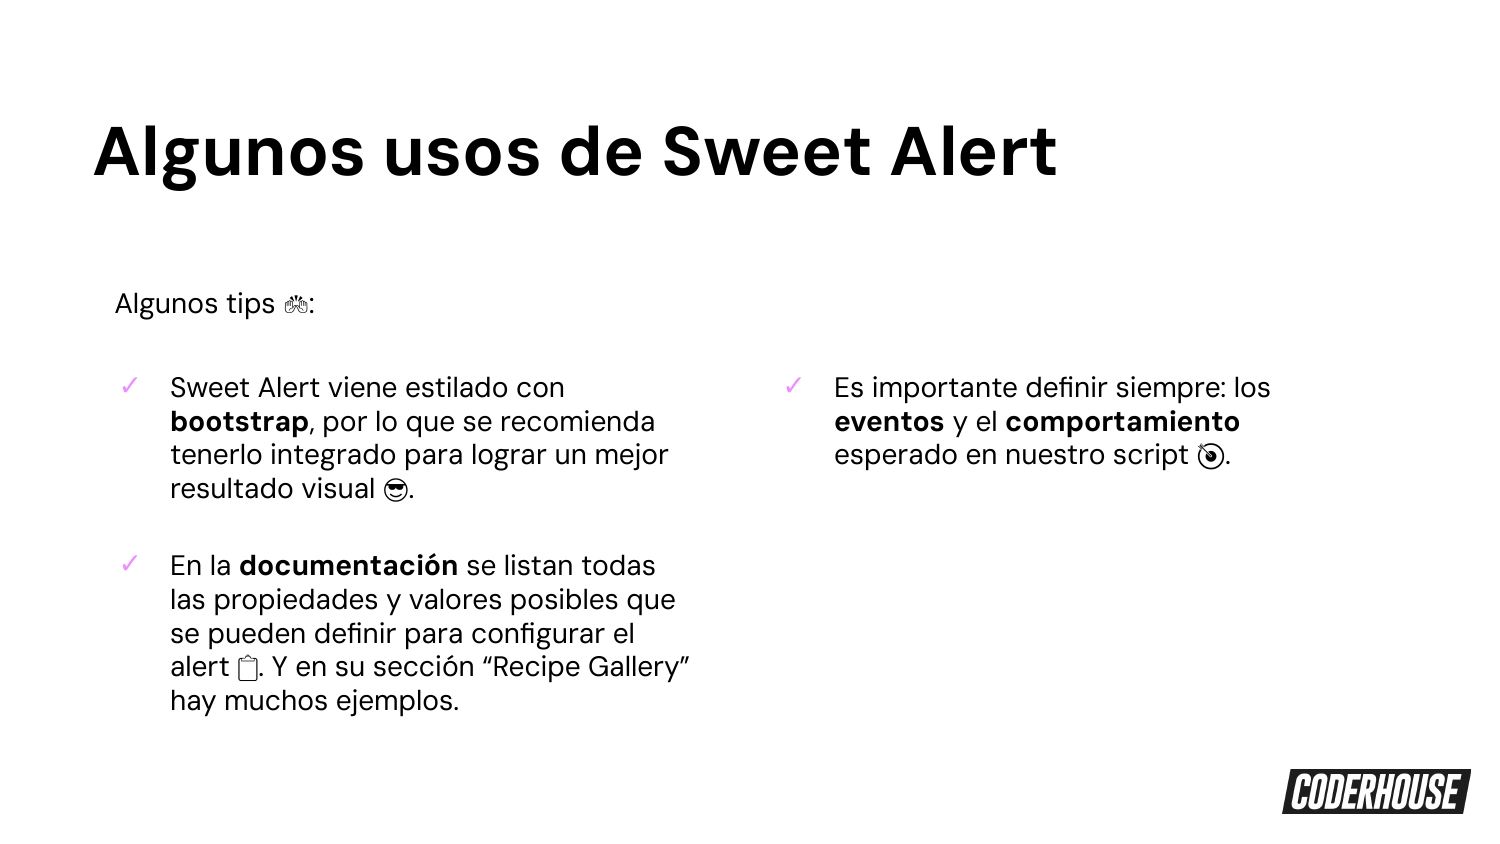

Algunos usos de Sweet Alert
Algunos tips 🙌:
Sweet Alert viene estilado con bootstrap, por lo que se recomienda tenerlo integrado para lograr un mejor resultado visual 😎.

En la documentación se listan todas las propiedades y valores posibles que se pueden definir para configurar el alert 📋. Y en su sección “Recipe Gallery” hay muchos ejemplos.
Es importante definir siempre: los eventos y el comportamiento esperado en nuestro script 🎯.